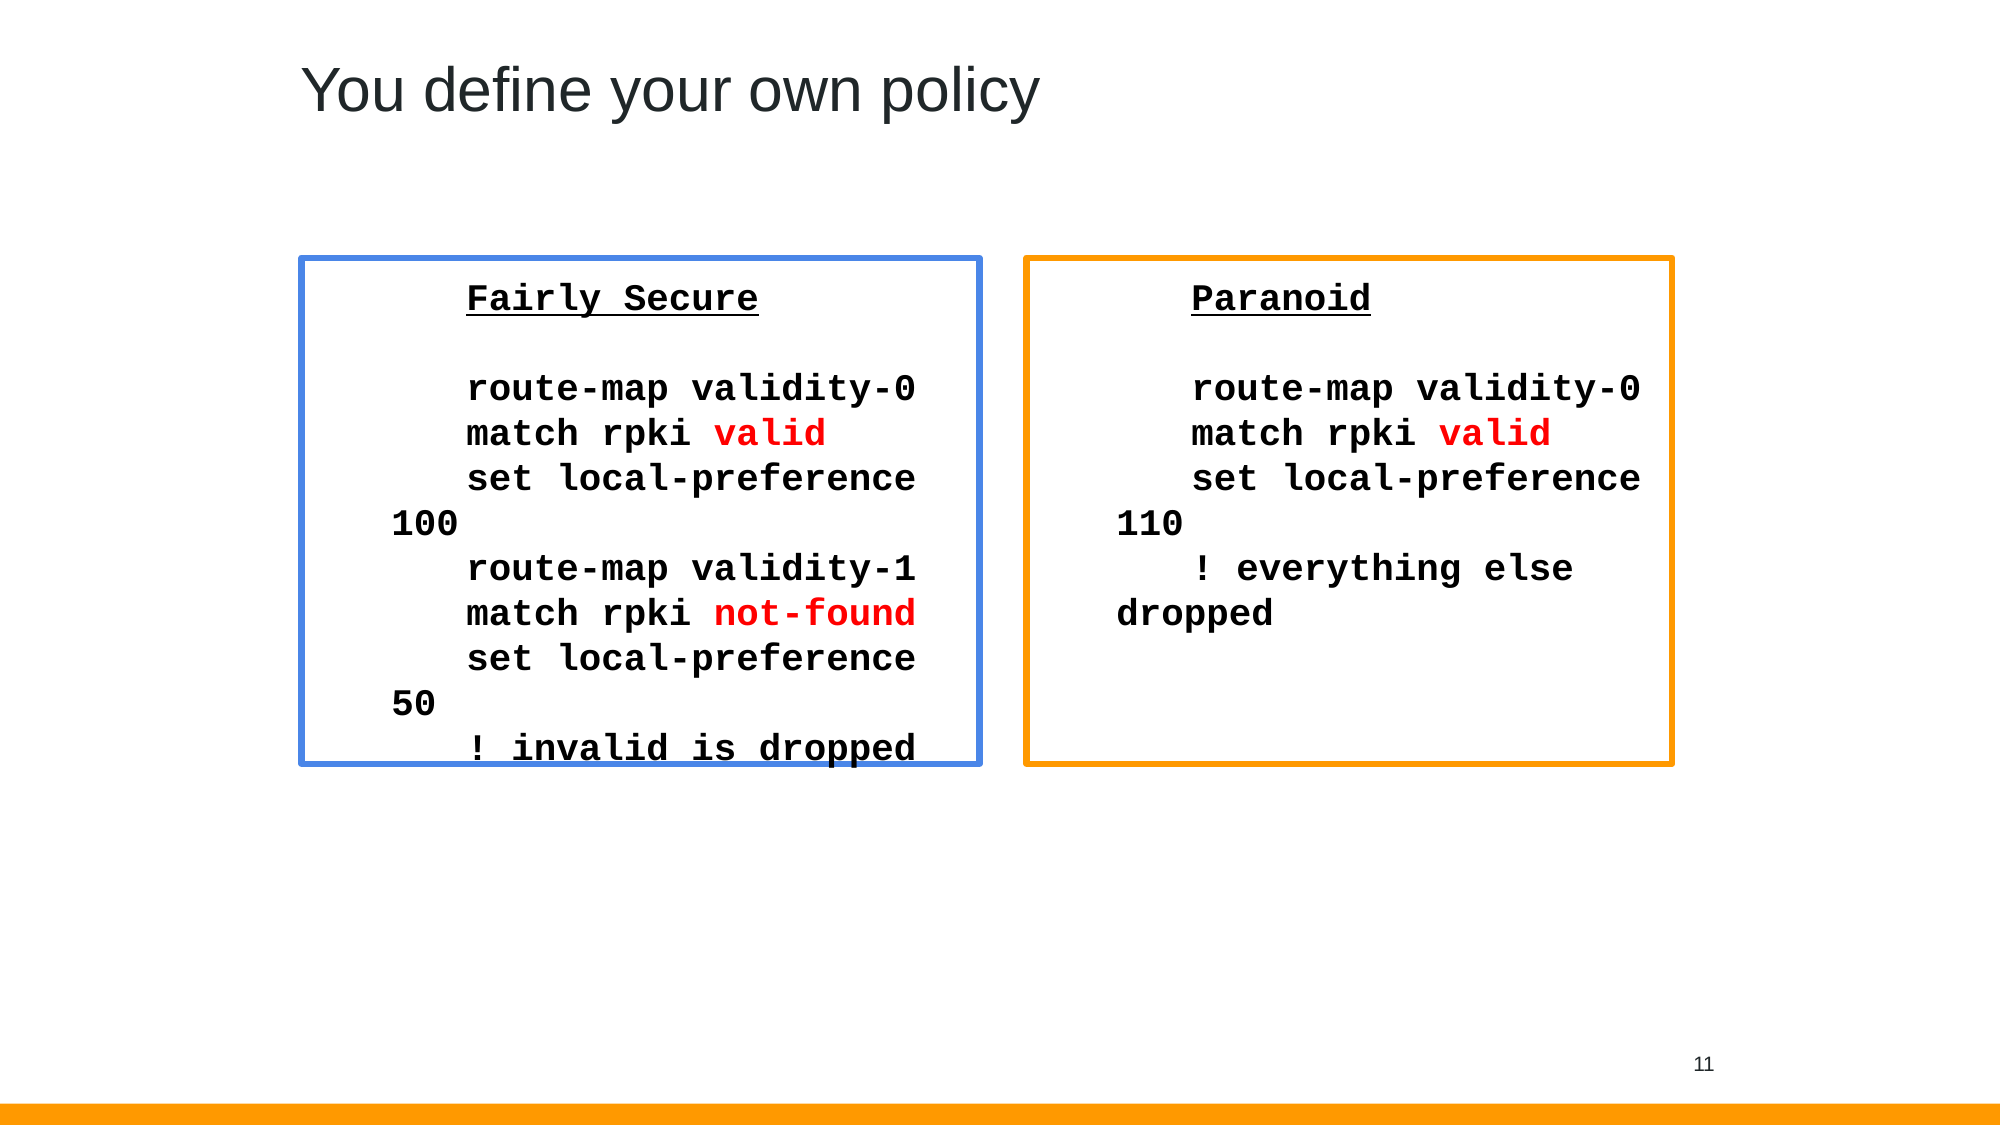

# You define your own policy
Fairly Secure

route-map validity-0
match rpki valid
set local-preference 100
route-map validity-1
match rpki not-found
set local-preference 50
! invalid is dropped

Paranoid

route-map validity-0
match rpki valid
set local-preference 110
! everything else dropped

11